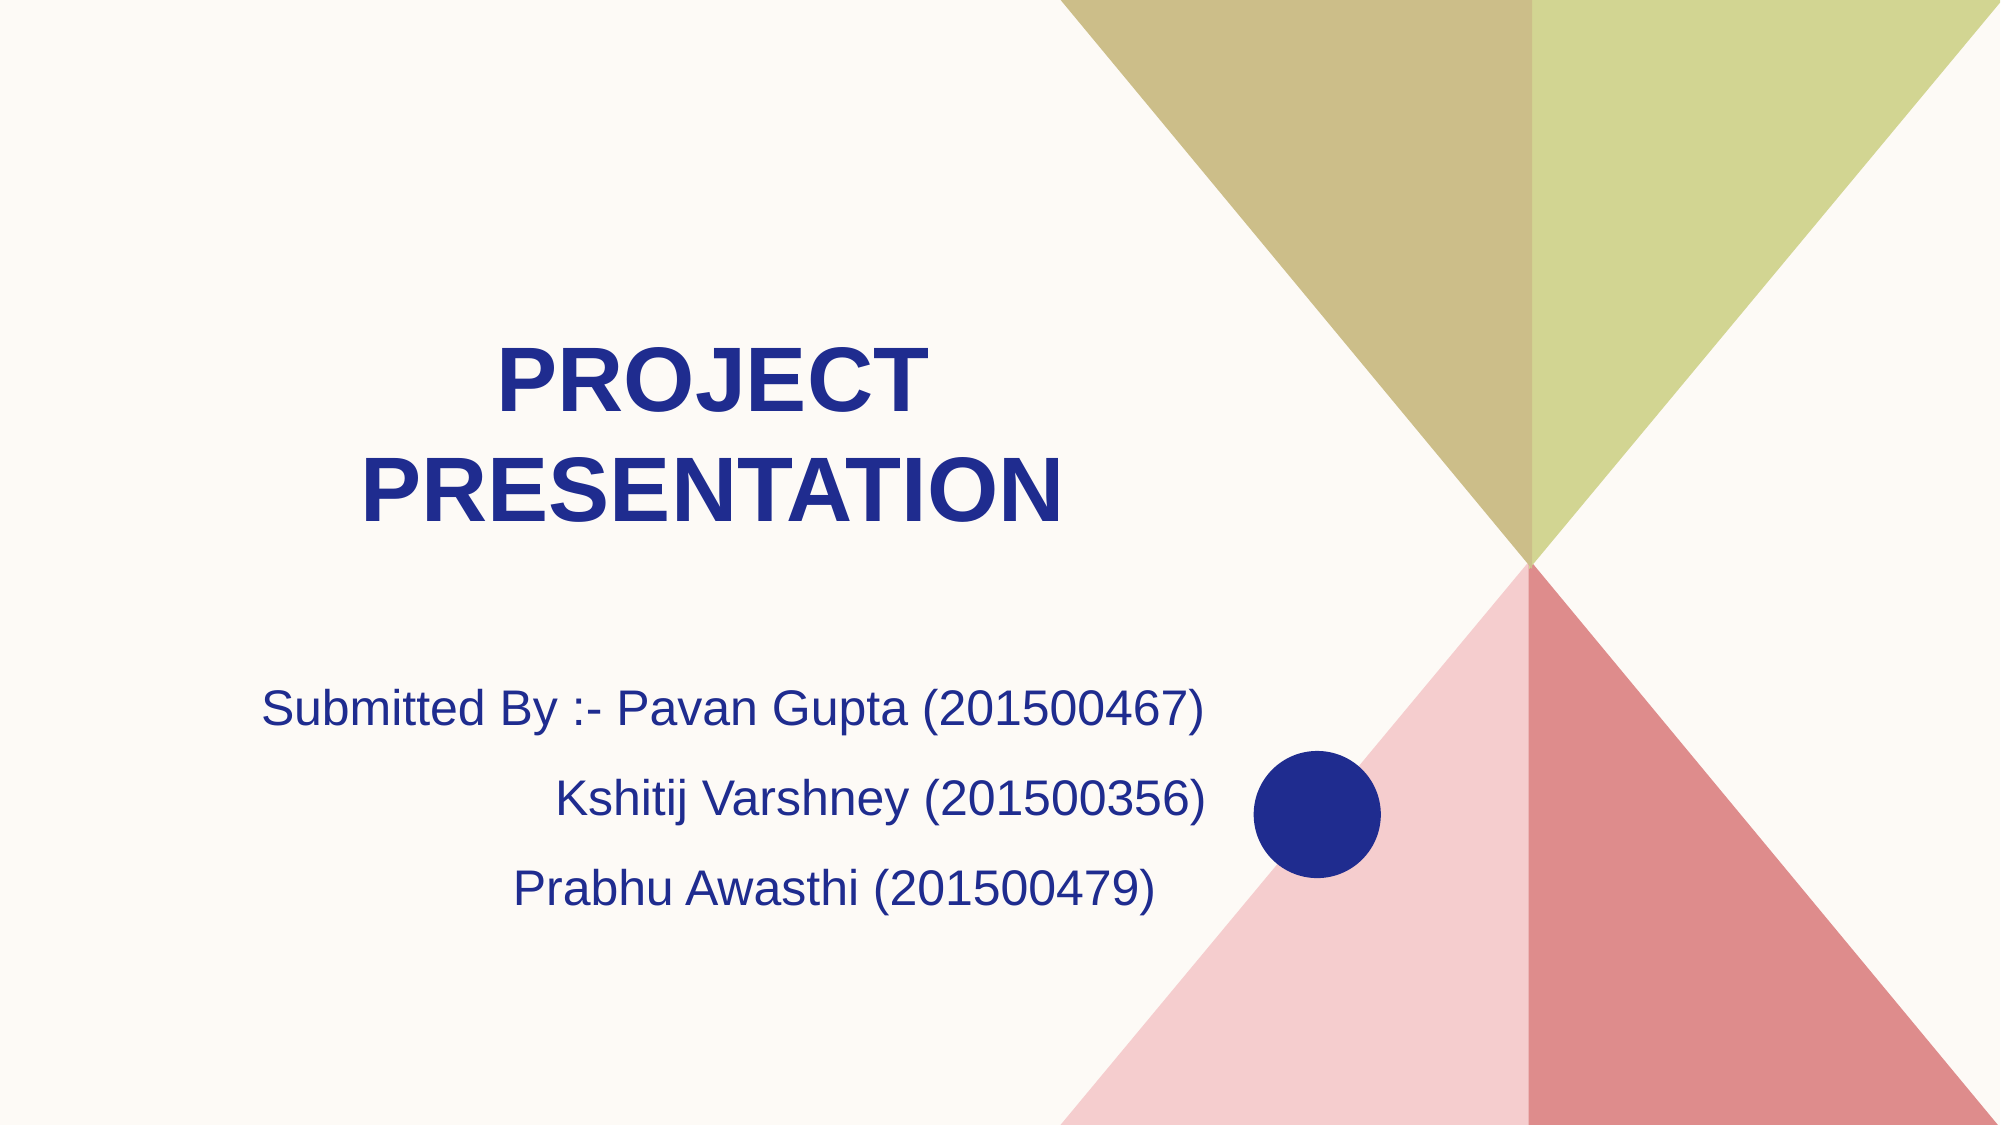

# Project Presentation
Submitted By :- Pavan Gupta (201500467)
                     Kshitij Varshney (201500356)
                  Prabhu Awasthi (201500479)